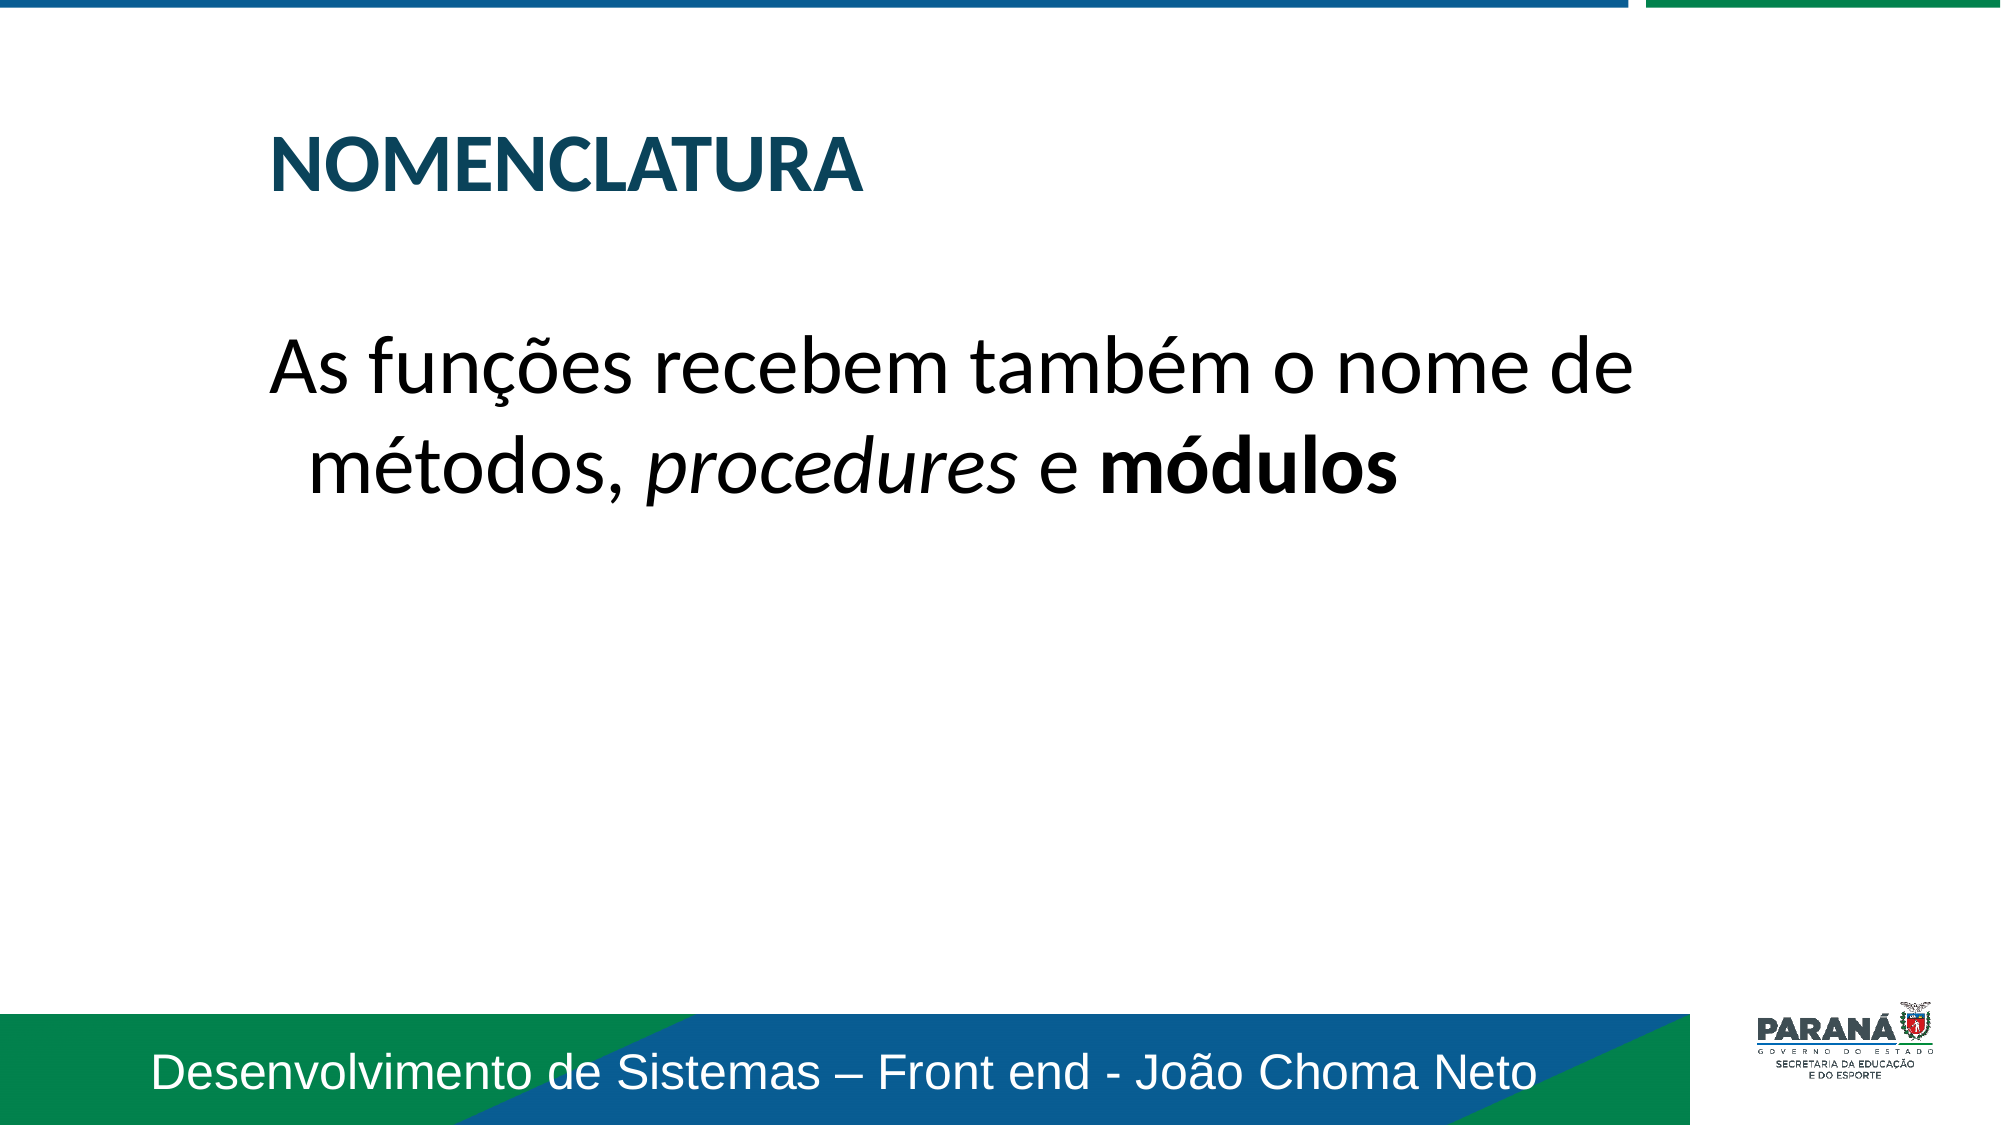

NOMENCLATURA
As funções recebem também o nome de métodos, procedures e módulos